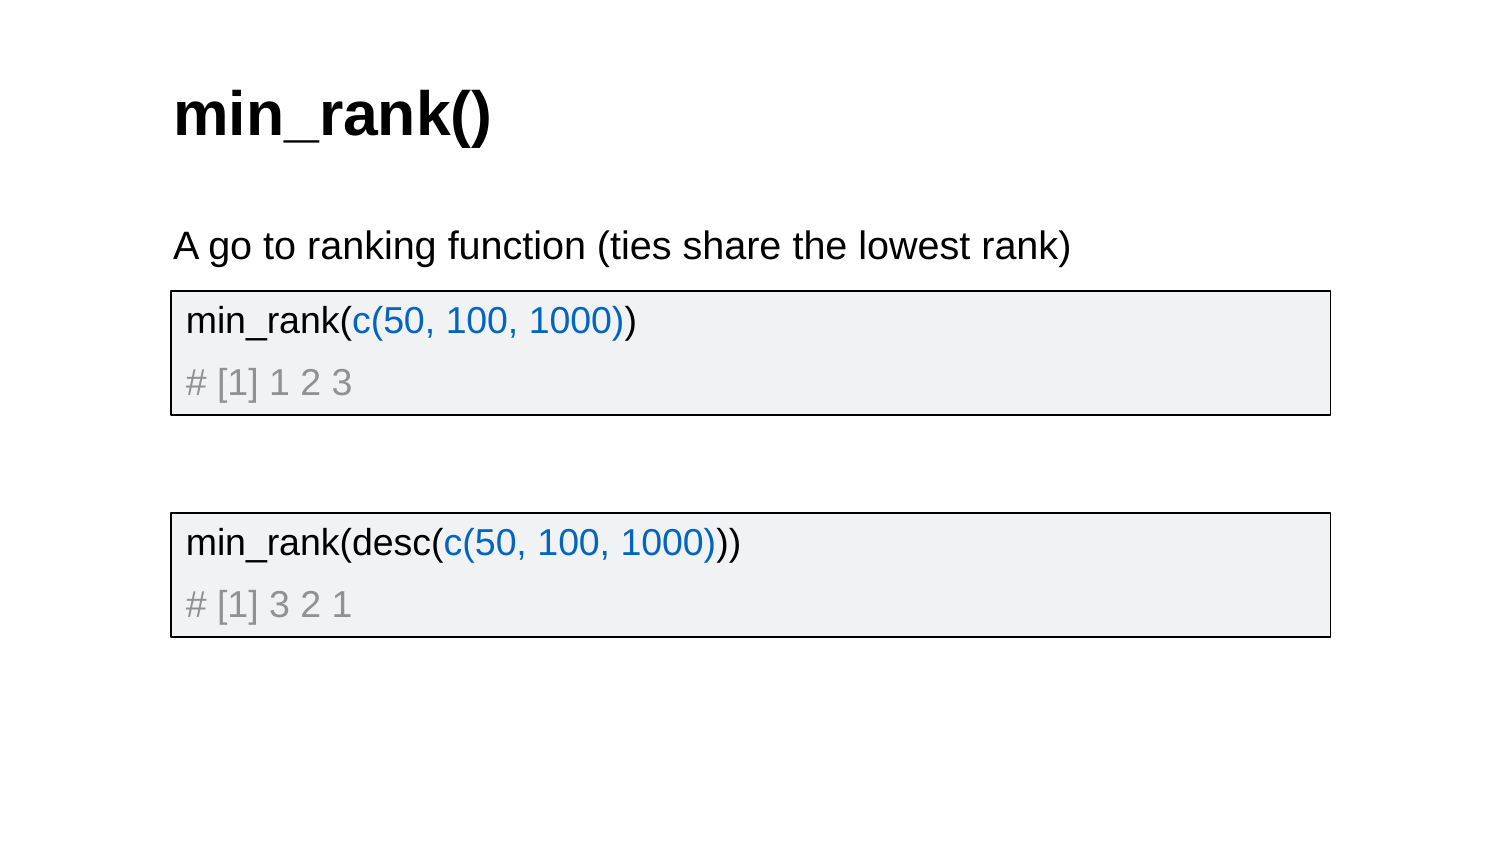

min_rank()
A go to ranking function (ties share the lowest rank)
min_rank(c(50, 100, 1000))
# [1] 1 2 3
min_rank(desc(c(50, 100, 1000)))
# [1] 3 2 1